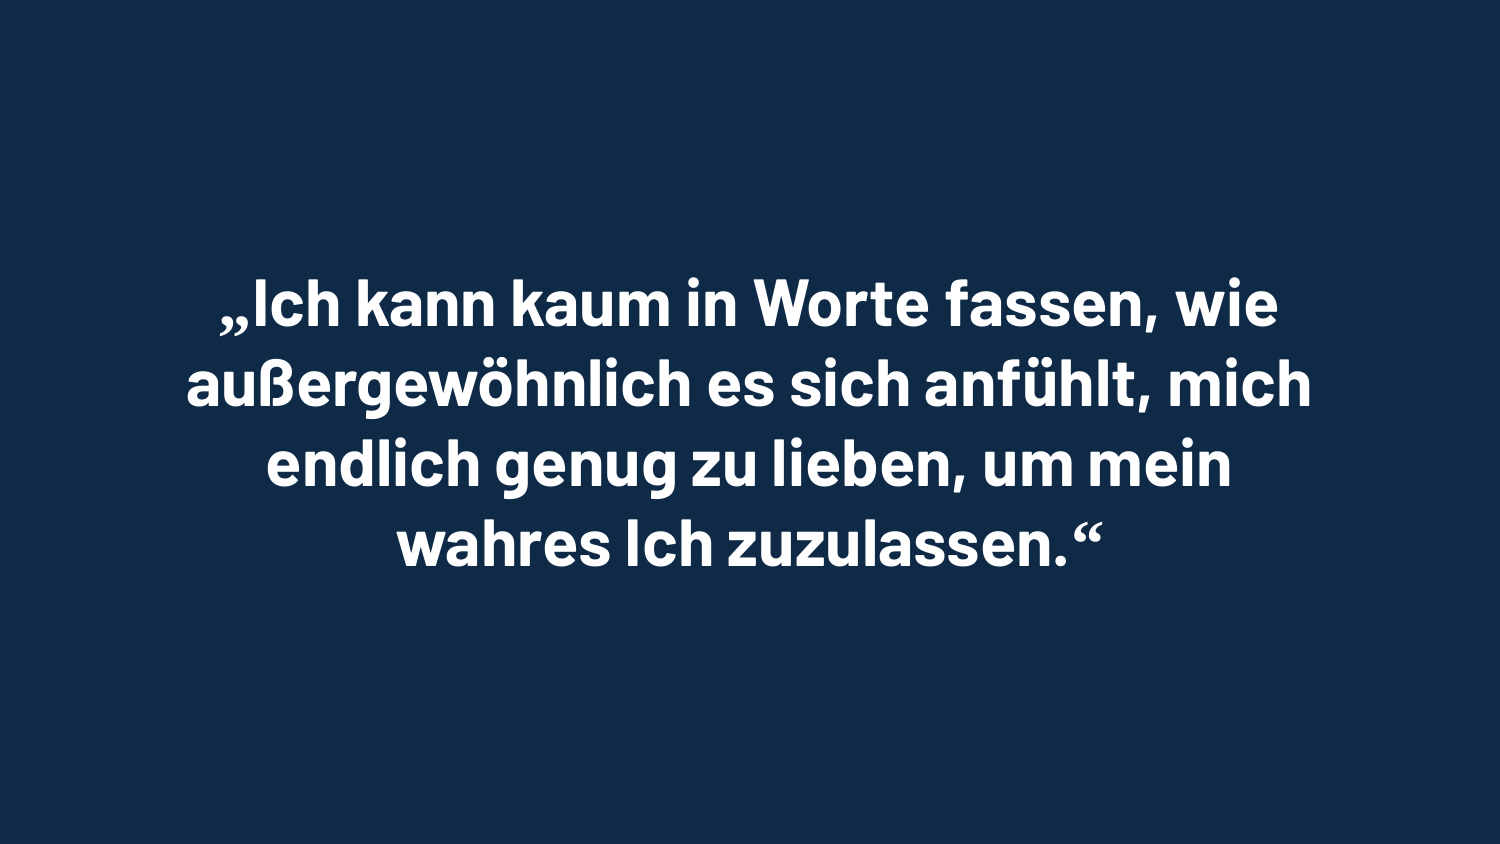

„Ich kann kaum in Worte fassen, wie außergewöhnlich es sich anfühlt, mich endlich genug zu lieben, um mein wahres Ich zuzulassen.“